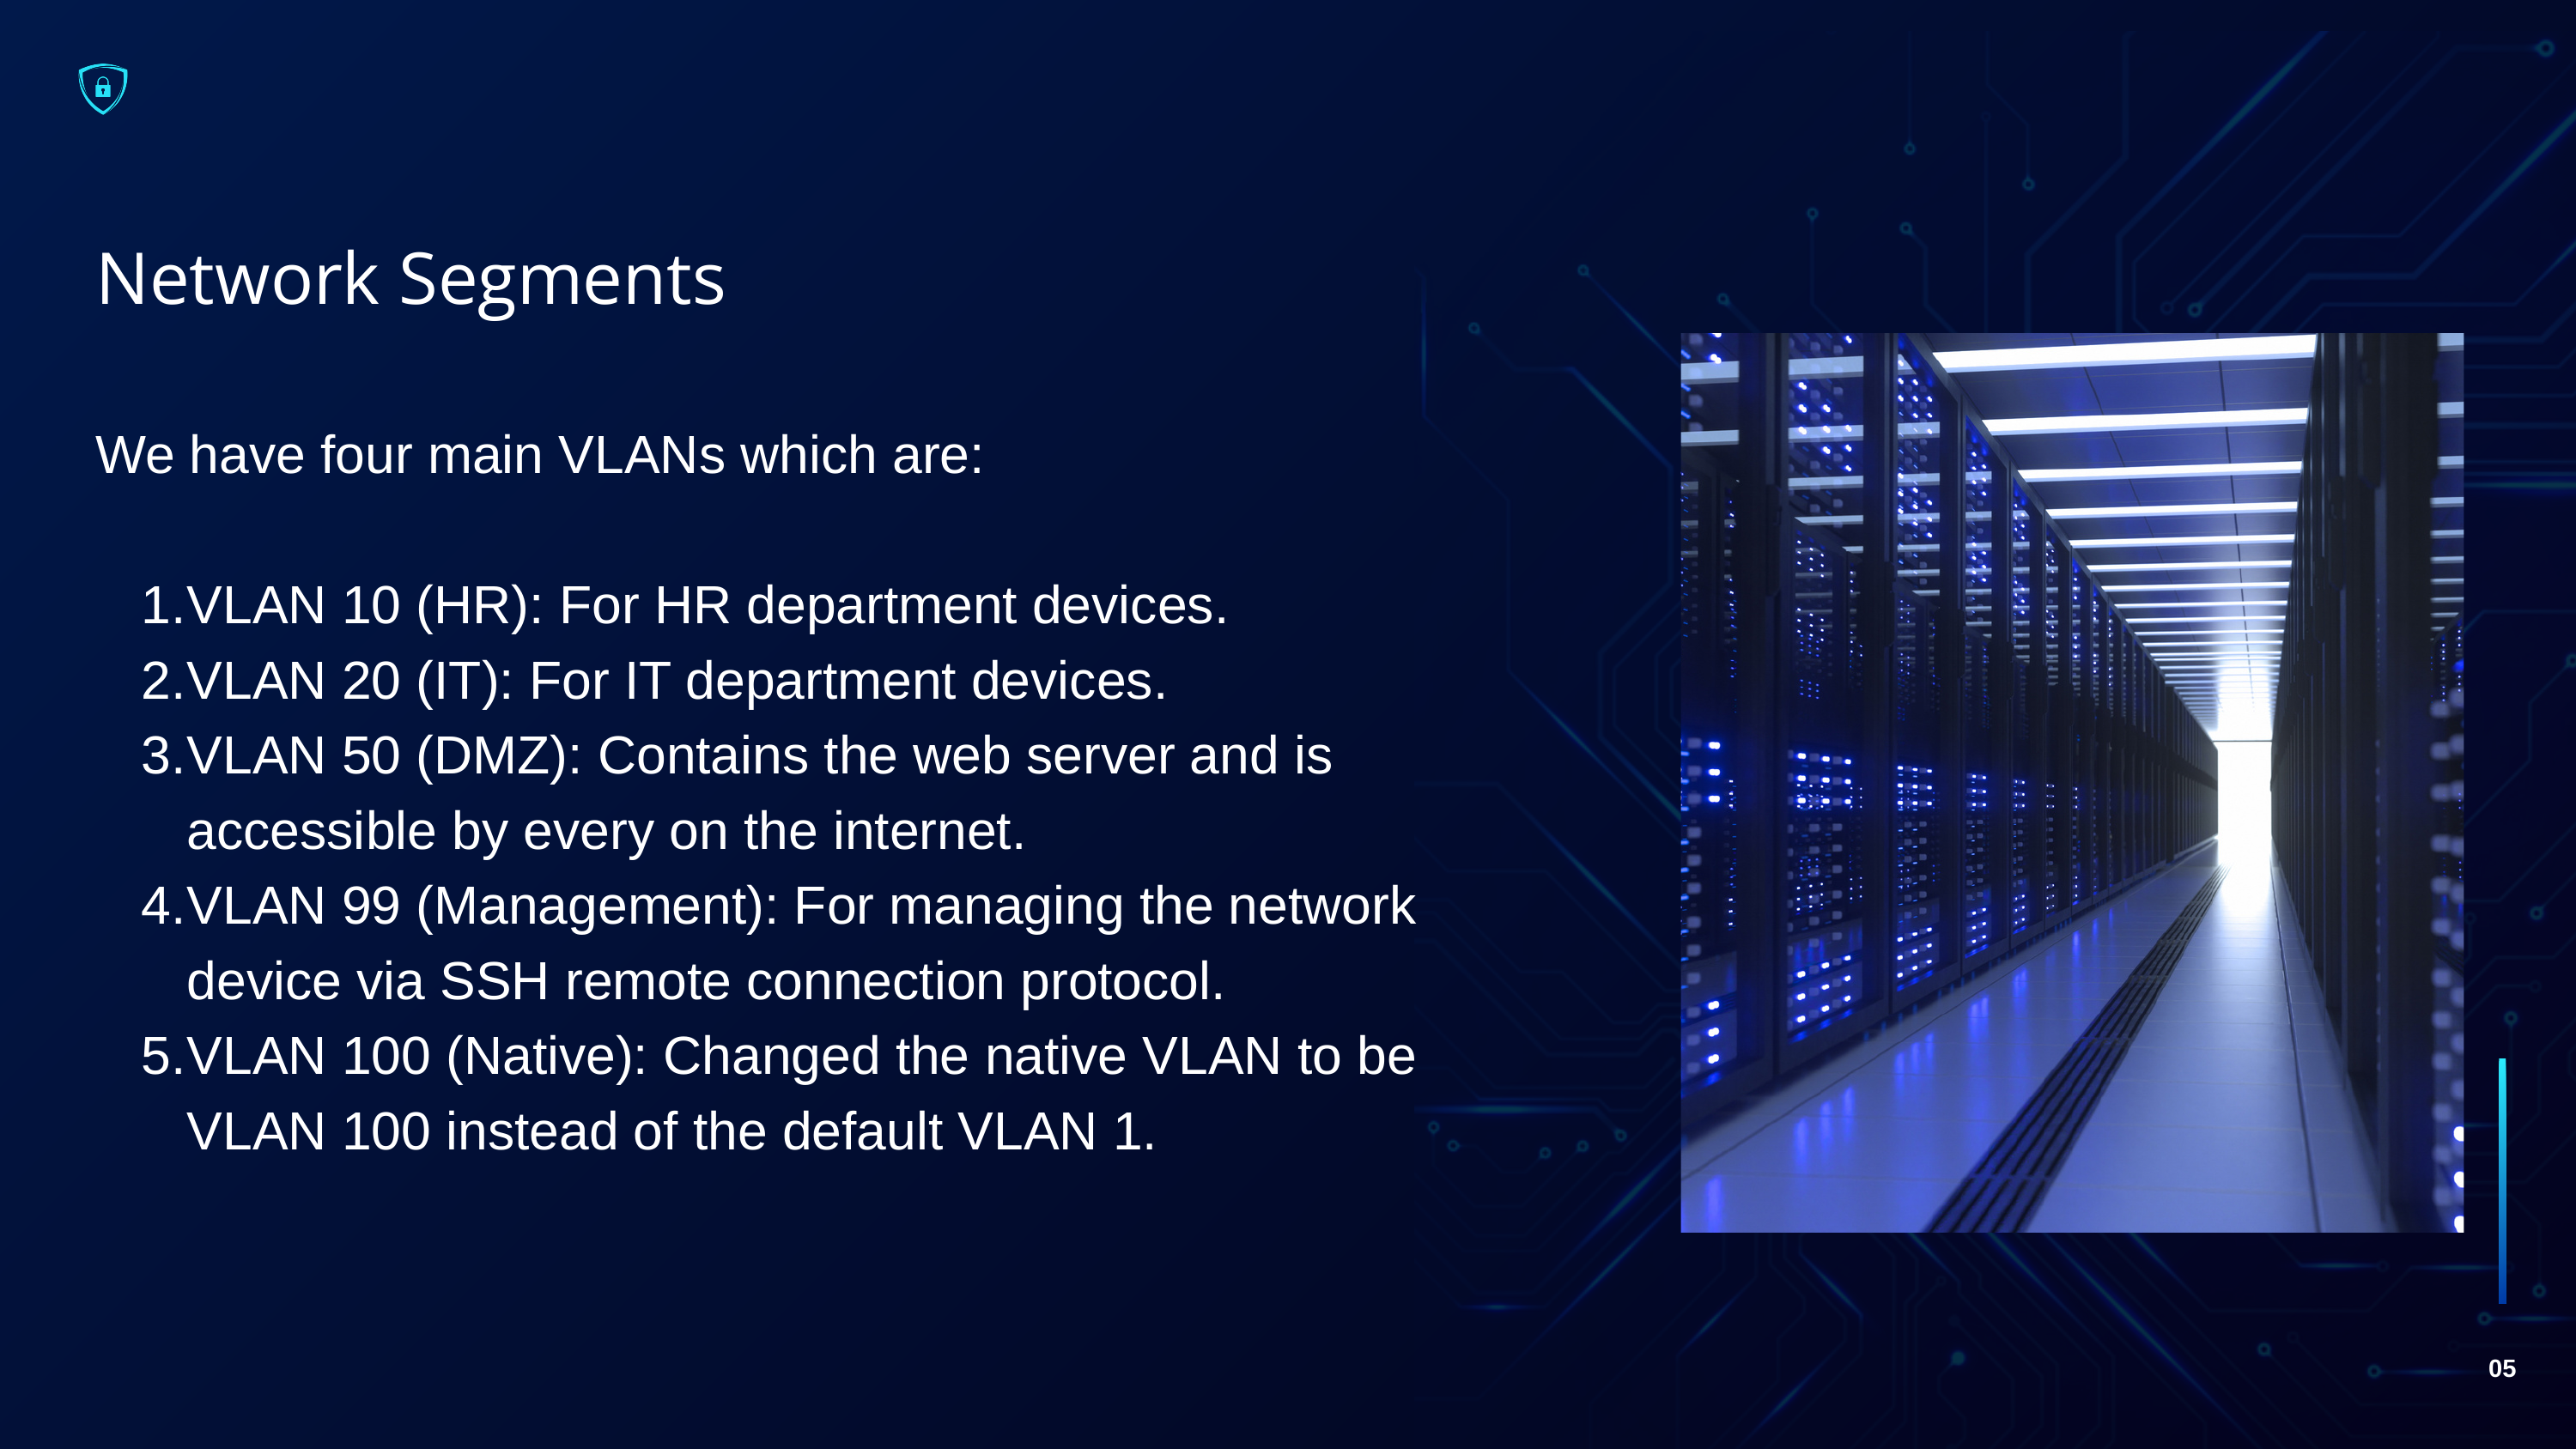

Network Segments

We have four main VLANs which are:

VLAN 10 (HR): For HR department devices.
VLAN 20 (IT): For IT department devices.
VLAN 50 (DMZ): Contains the web server and is accessible by every on the internet.
VLAN 99 (Management): For managing the network device via SSH remote connection protocol.
VLAN 100 (Native): Changed the native VLAN to be VLAN 100 instead of the default VLAN 1.

05